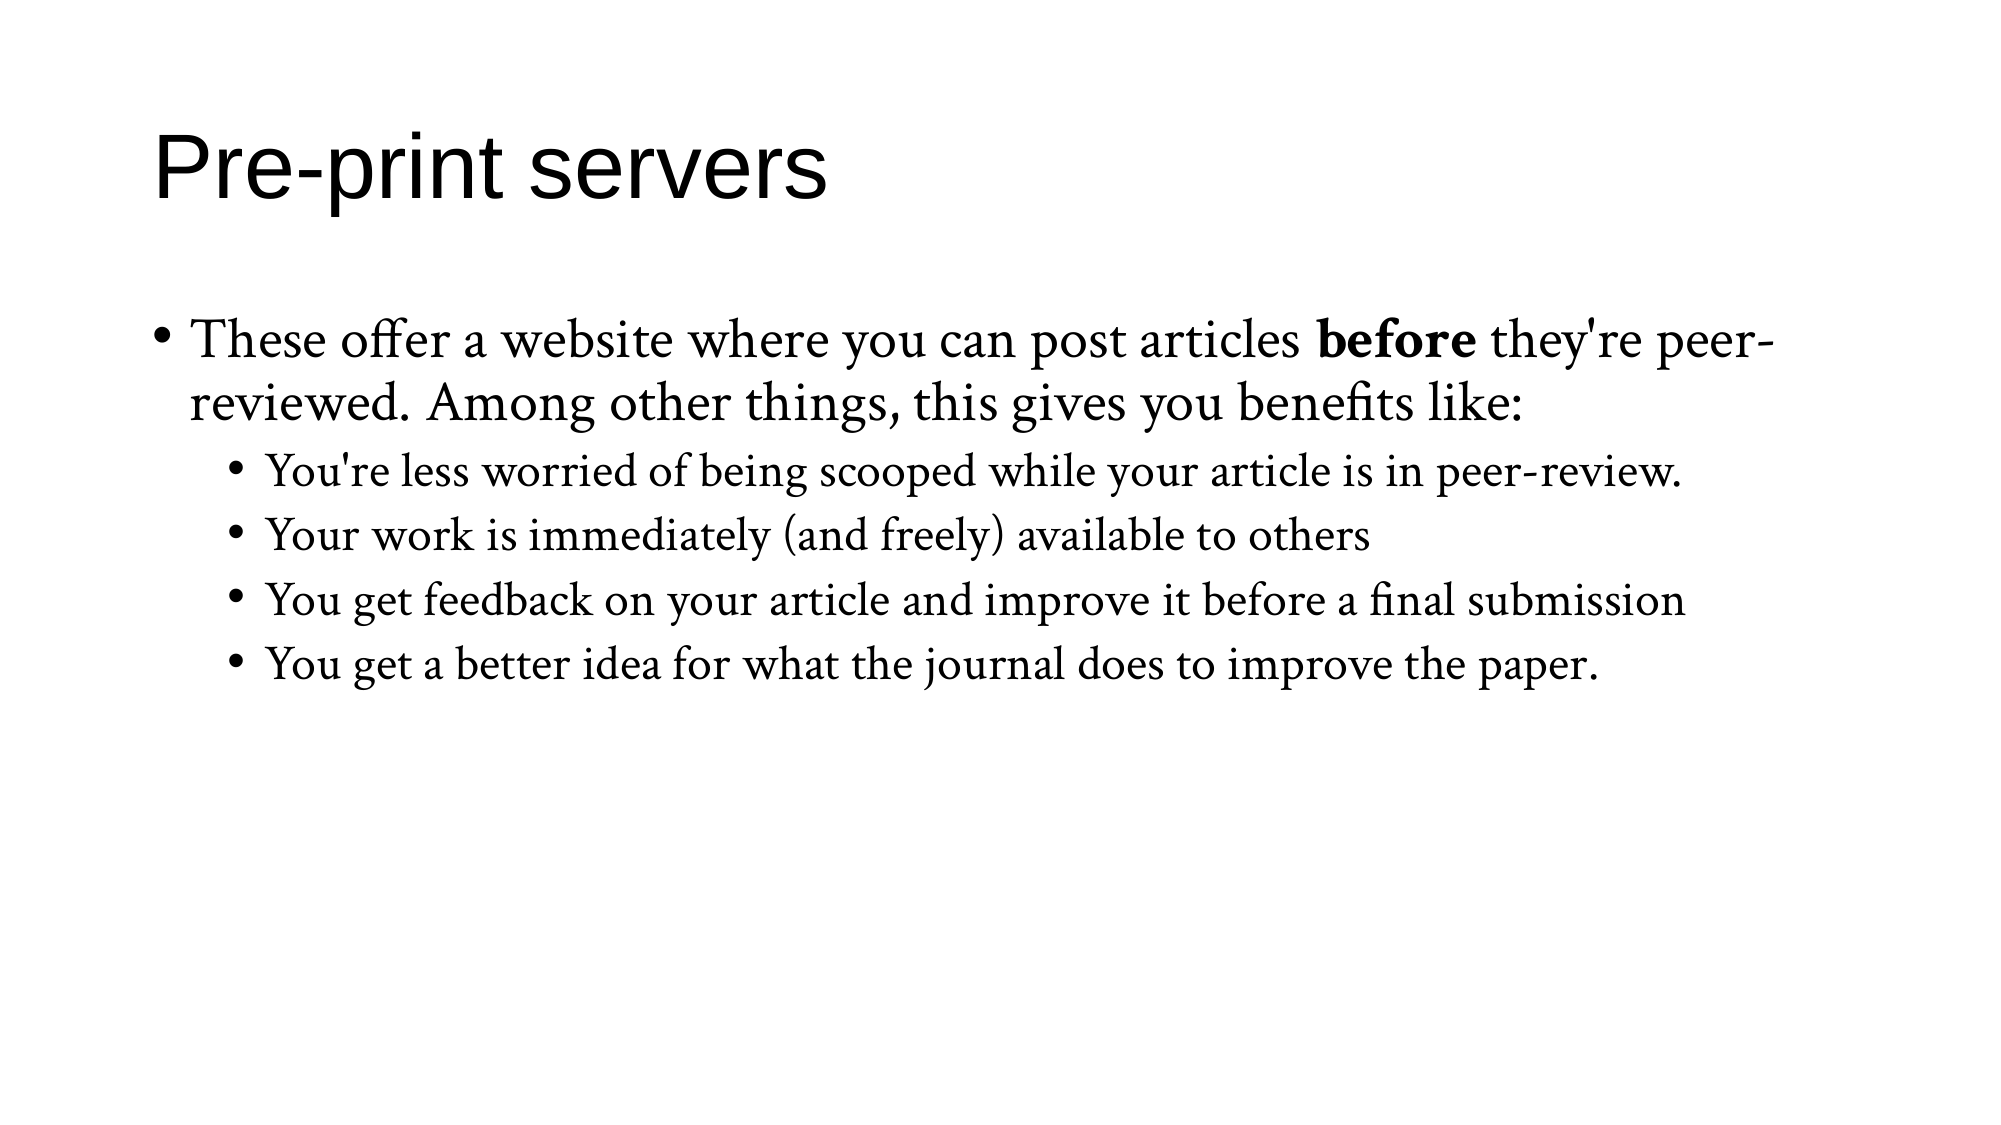

# Pre-print servers
These offer a website where you can post articles before they're peer-reviewed. Among other things, this gives you benefits like:
You're less worried of being scooped while your article is in peer-review.
Your work is immediately (and freely) available to others
You get feedback on your article and improve it before a final submission
You get a better idea for what the journal does to improve the paper.